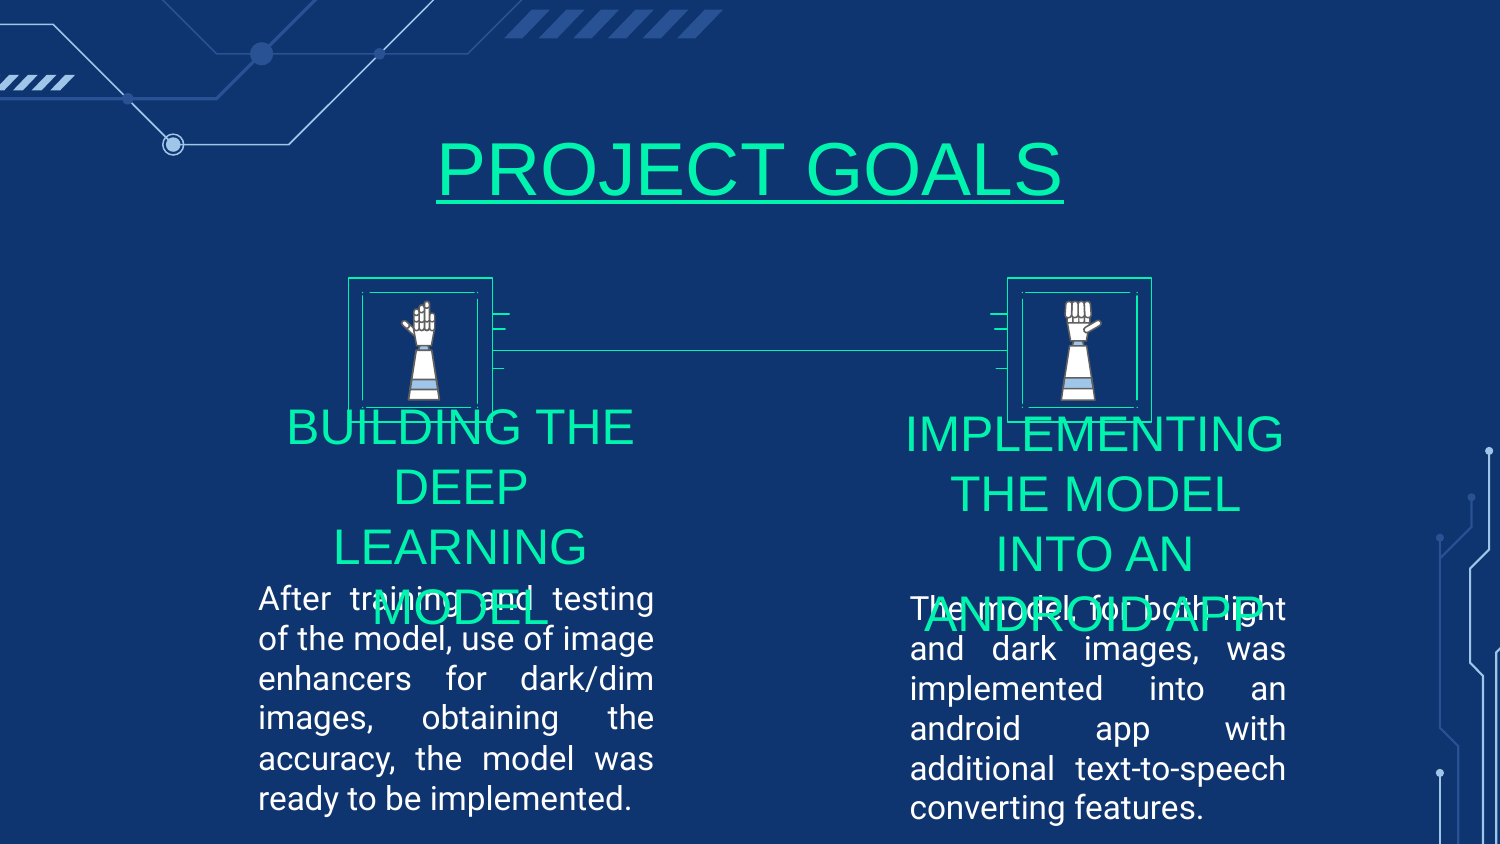

# PROJECT GOALS

BUILDING THE DEEP LEARNING MODEL
IMPLEMENTING THE MODEL INTO AN ANDROID APP

After training and testing of the model, use of image enhancers for dark/dim images, obtaining the accuracy, the model was ready to be implemented.
The model, for both light and dark images, was implemented into an android app with additional text-to-speech converting features.